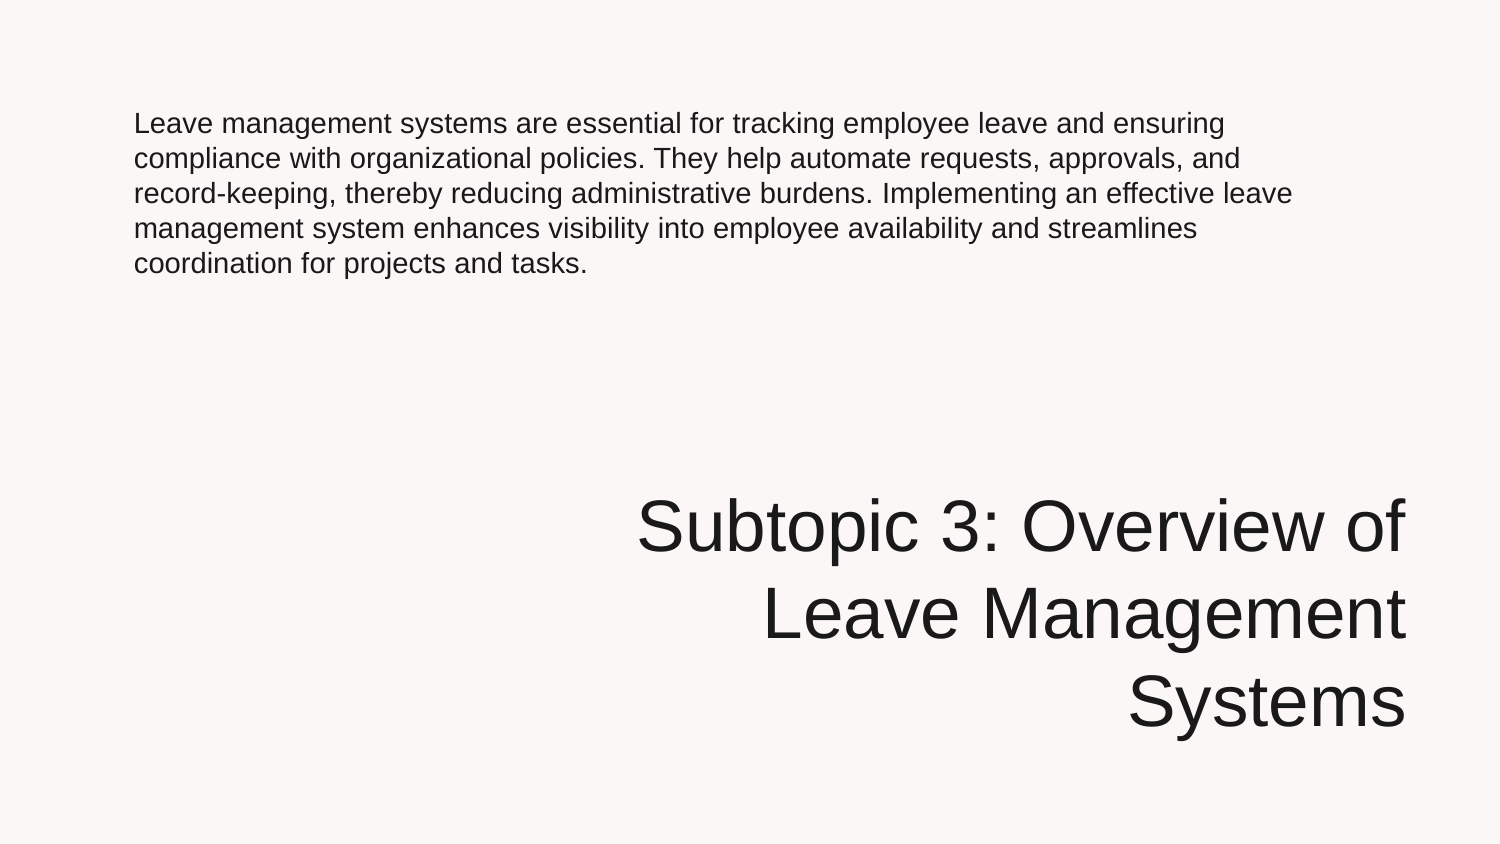

Leave management systems are essential for tracking employee leave and ensuring compliance with organizational policies. They help automate requests, approvals, and record-keeping, thereby reducing administrative burdens. Implementing an effective leave management system enhances visibility into employee availability and streamlines coordination for projects and tasks.
# Subtopic 3: Overview of Leave Management Systems